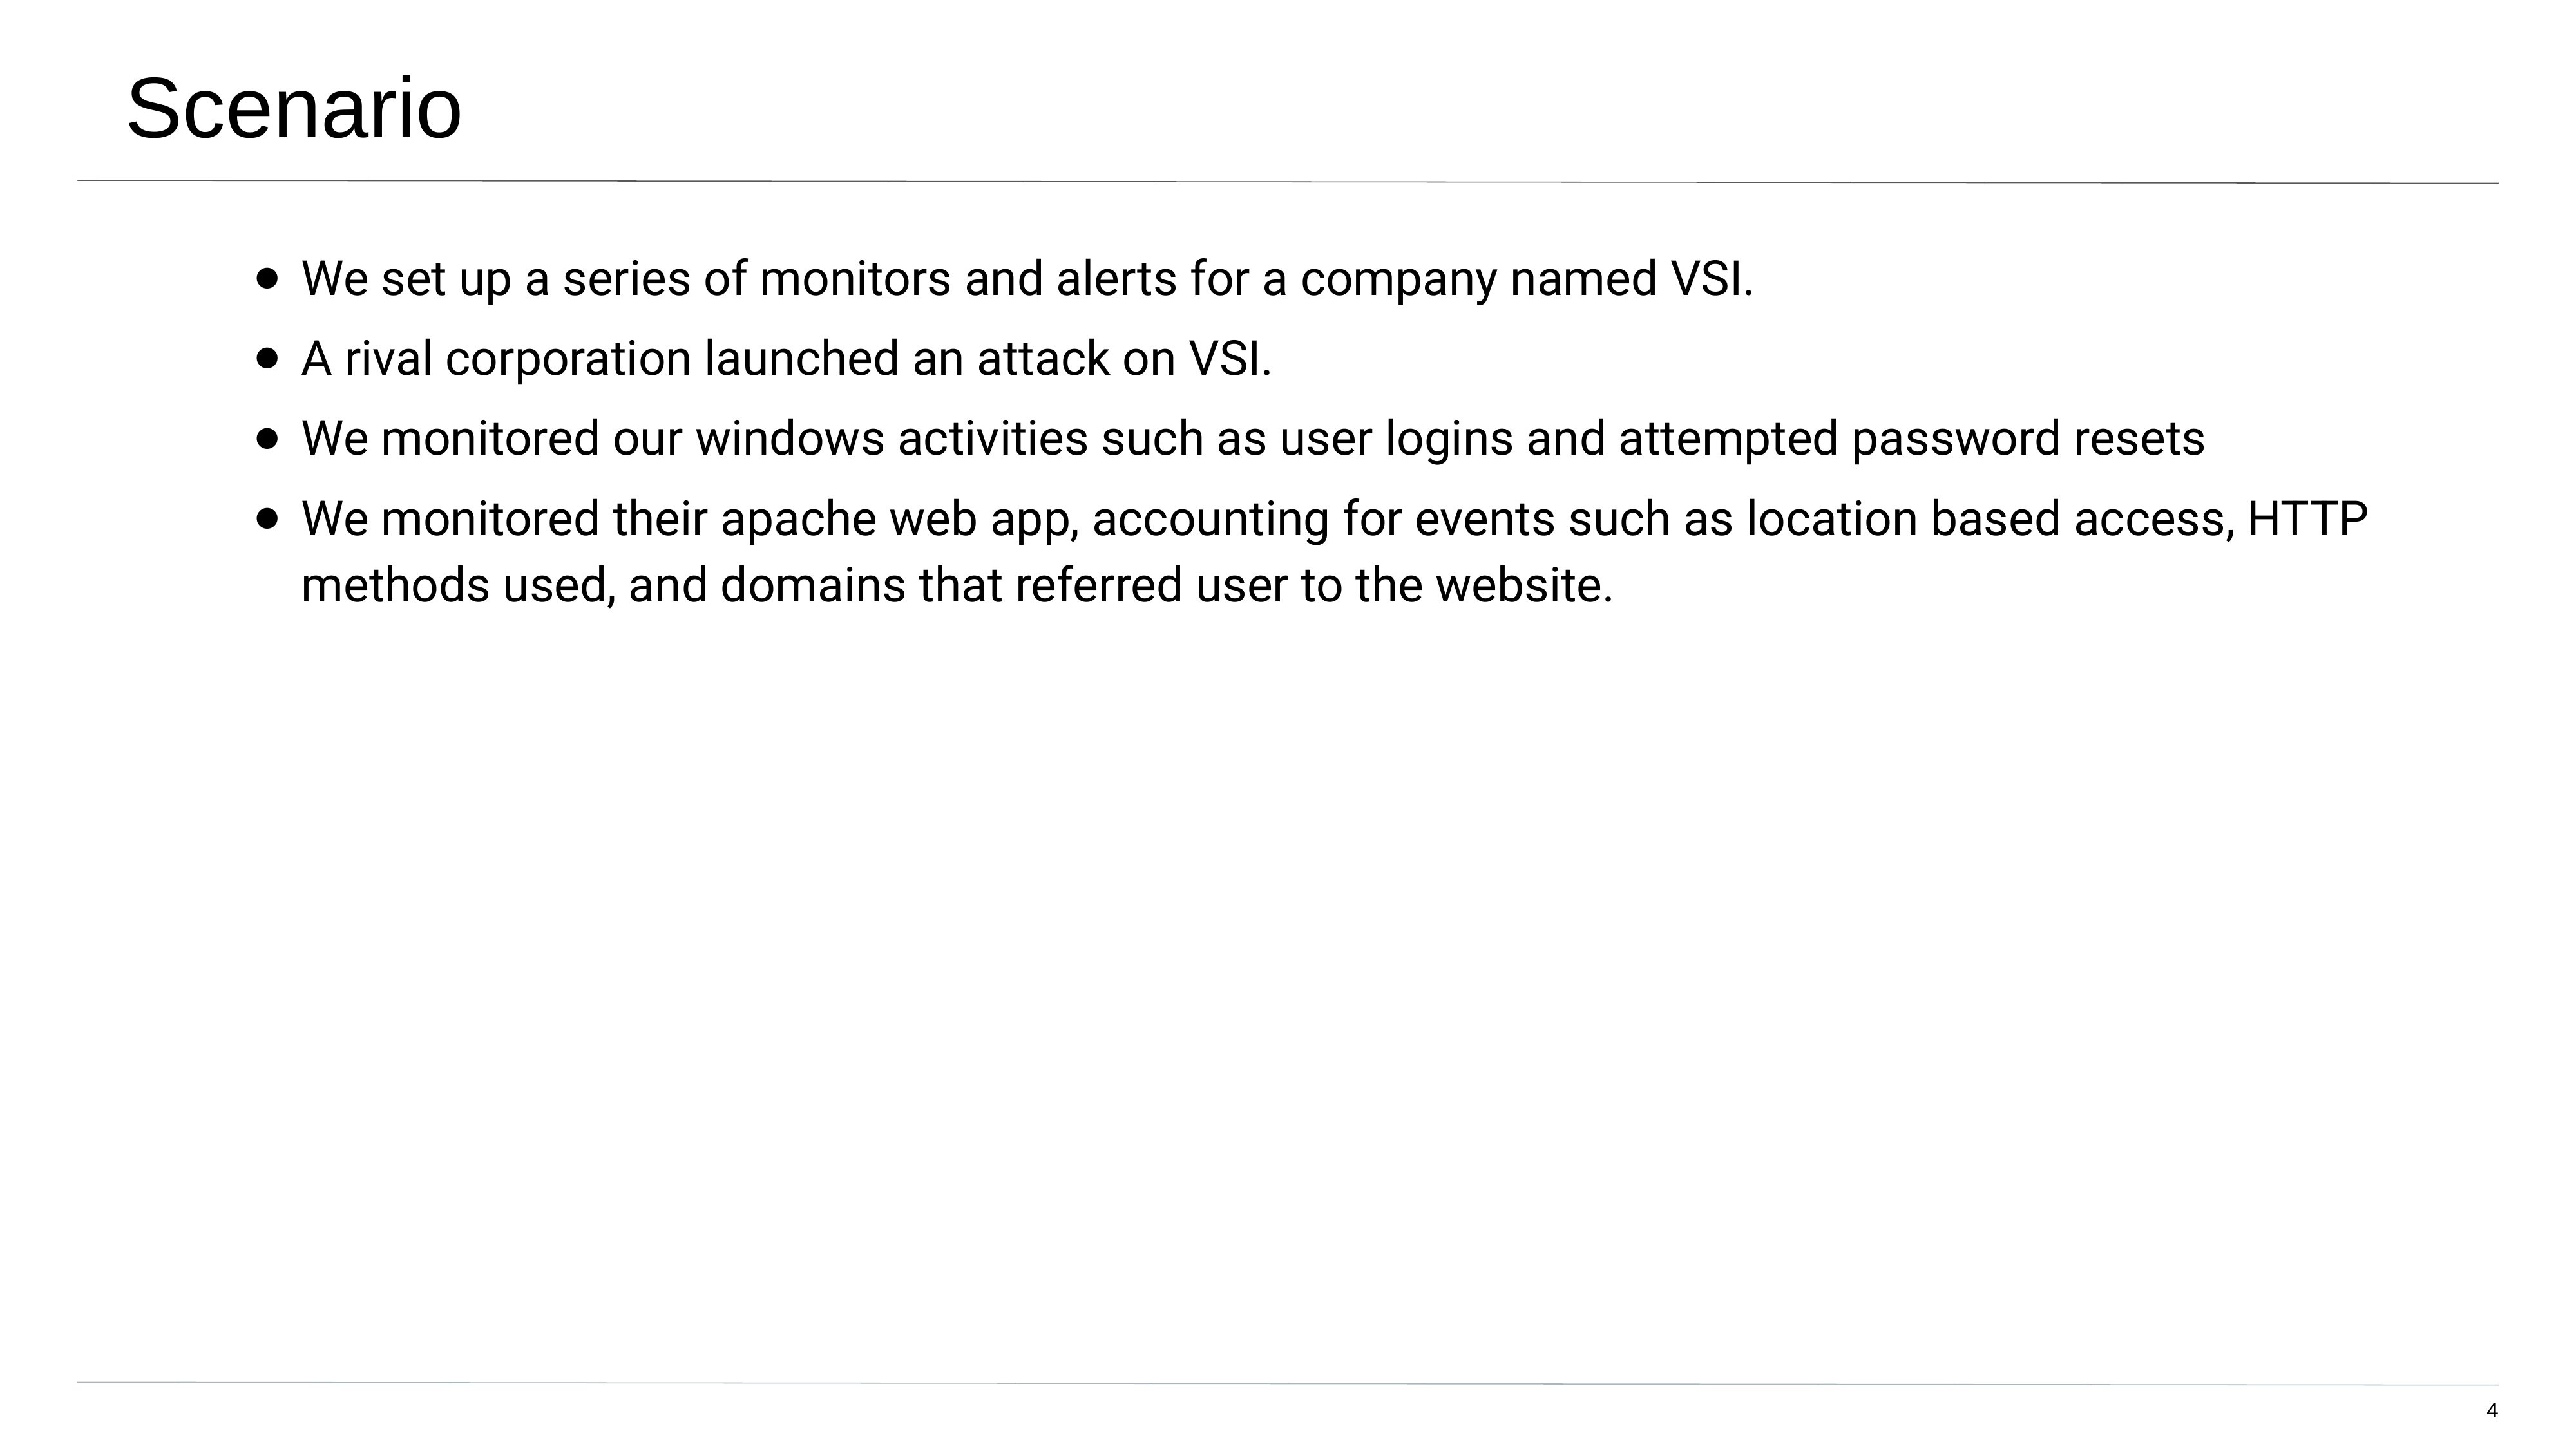

# Scenario
We set up a series of monitors and alerts for a company named VSI.
A rival corporation launched an attack on VSI.
We monitored our windows activities such as user logins and attempted password resets
We monitored their apache web app, accounting for events such as location based access, HTTP methods used, and domains that referred user to the website.

4